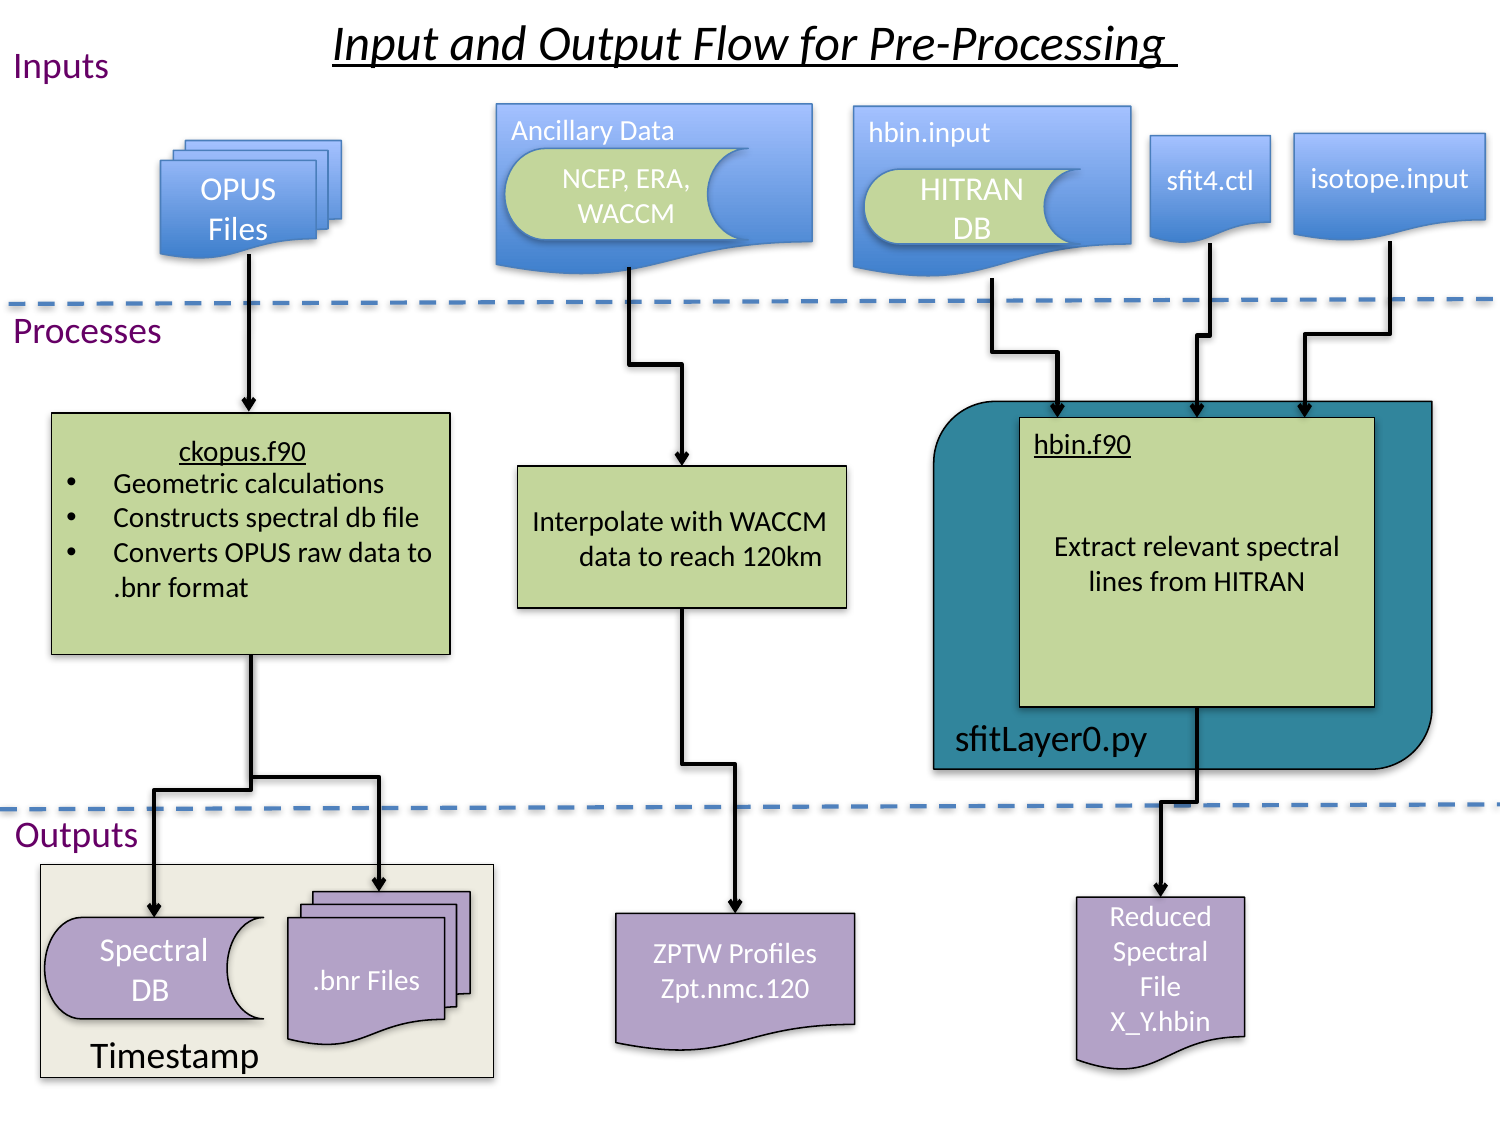

Input and Output Flow for Pre-Processing
Inputs
Ancillary Data
hbin.input

isotope.input
sfit4.ctl
OPUS Files
NCEP, ERA, WACCM
HITRAN DB
Processes

Geometric calculations
Constructs spectral db file
Converts OPUS raw data to .bnr format
hbin.f90
Extract relevant spectral lines from HITRAN
ckopus.f90
Interpolate with WACCM data to reach 120km
sfitLayer0.py
Outputs

.bnr Files
Reduced Spectral File
X_Y.hbin
ZPTW Profiles
Zpt.nmc.120
Spectral DB
Timestamp